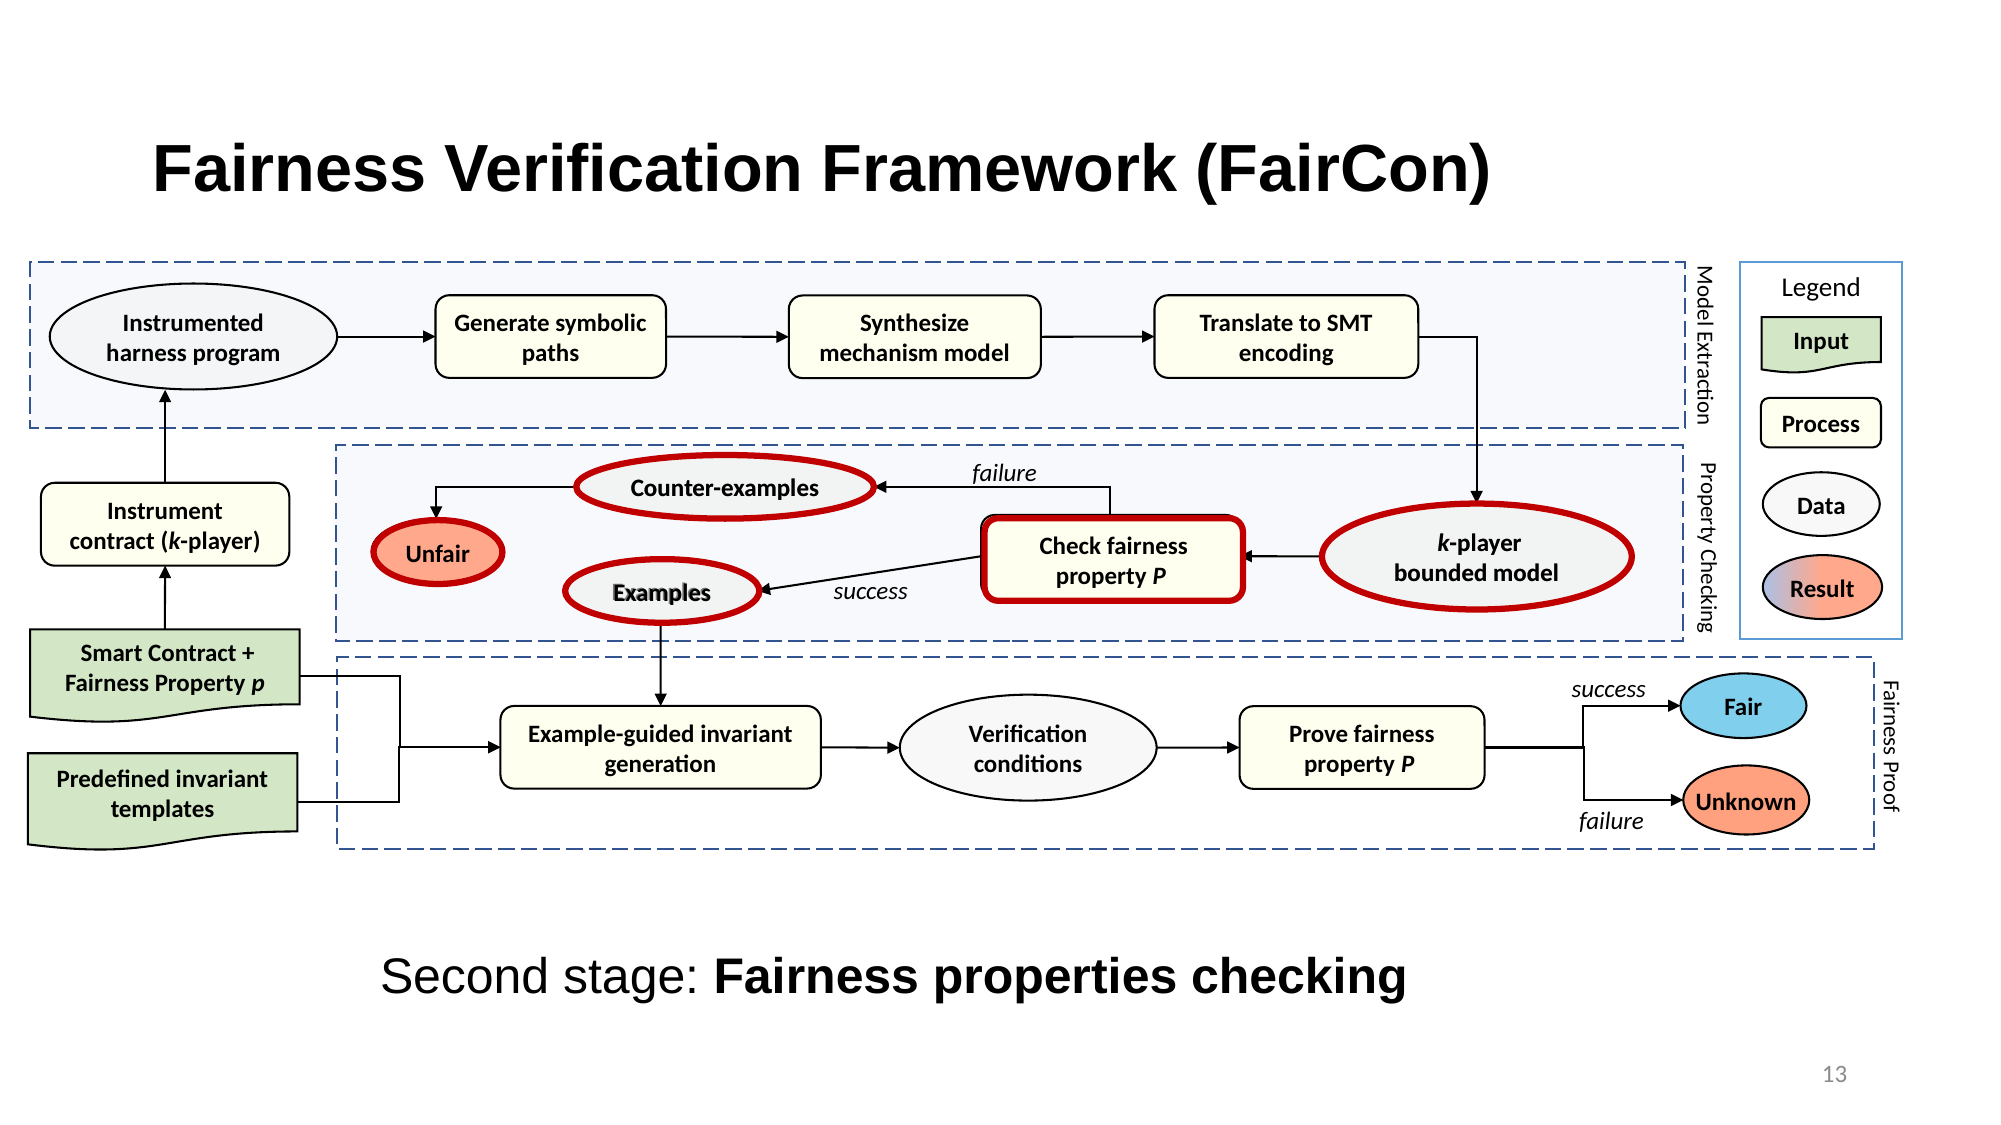

# Fairness Verification Framework (FairCon)

Legend
Instrumented harness program
Synthesize mechanism model
Generate symbolic paths
Translate to SMT encoding
Input
Model Extraction
Process

failure
Counter-examples
Counter-examples
Data
Instrument
contract (k-player)
 k-player bounded model
 k-player bounded model
Check fairness property P
Check fairness property P
Unfair
Unfair
Property Checking
Result
Examples
Examples
success
 Smart Contract +
Fairness Property p

success
Fair
Verification conditions
Prove fairness property P
Example-guided invariant generation
Fairness Proof
Predefined invariant templates
Unknown
failure
Fairness Proof
Second stage: Fairness properties checking
13